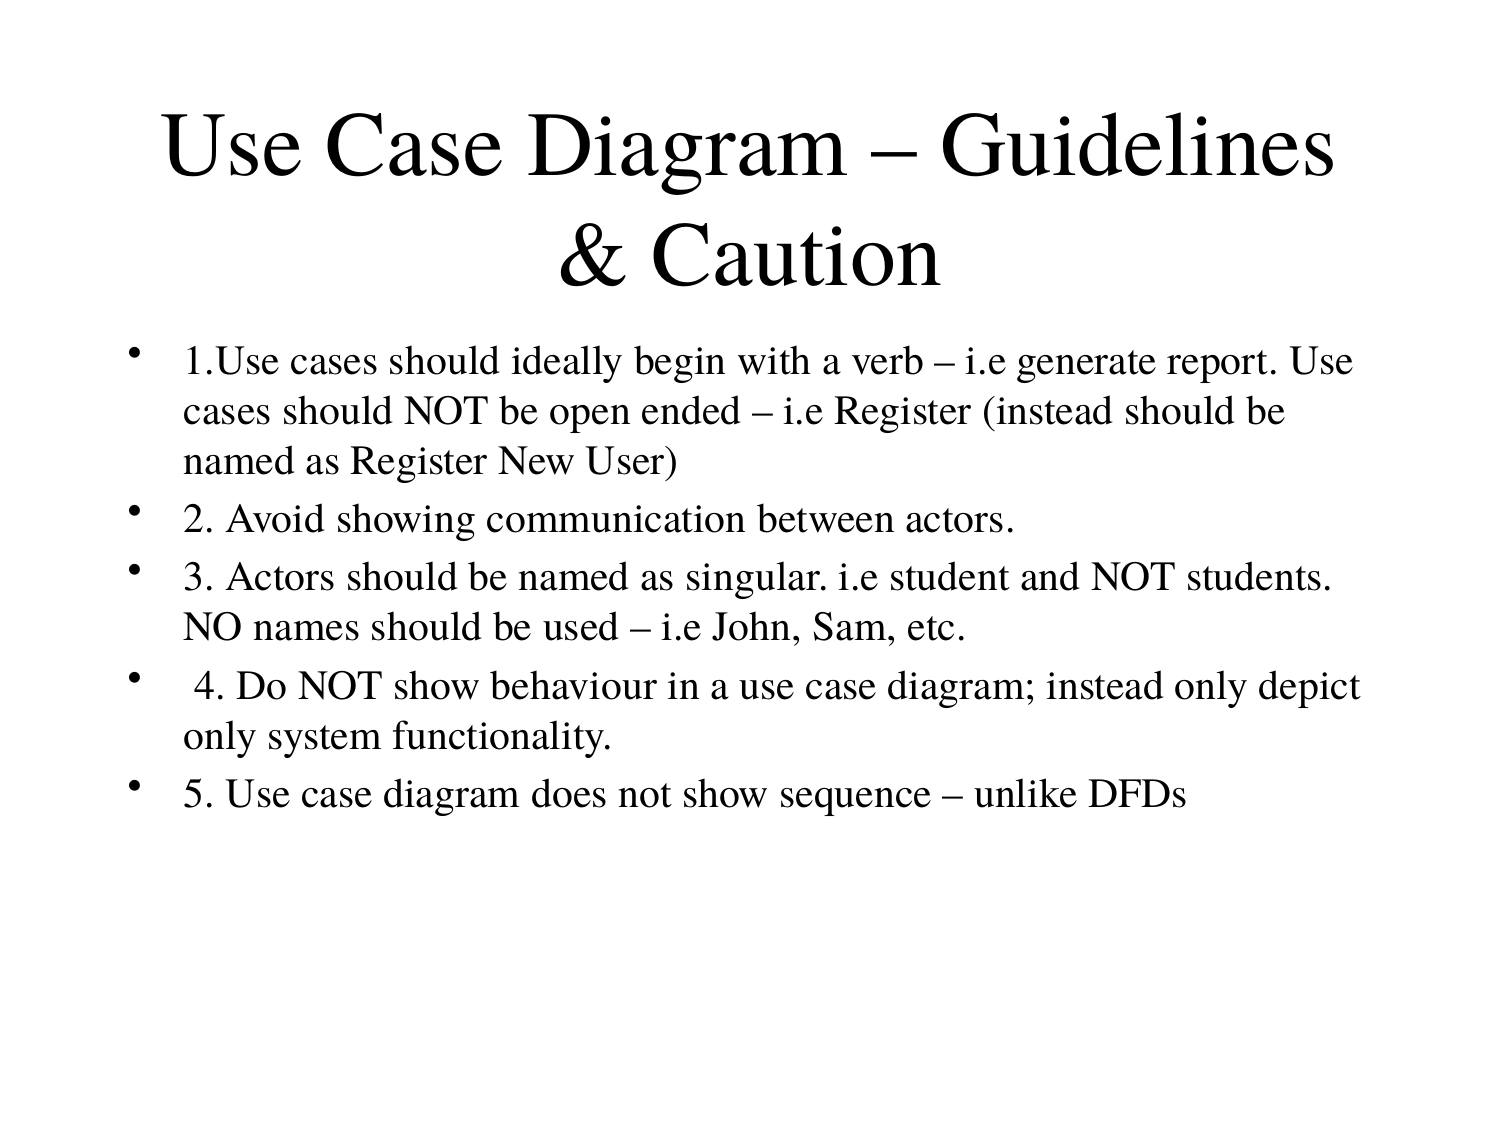

# Use Case Diagram – Guidelines & Caution
1.Use cases should ideally begin with a verb – i.e generate report. Use cases should NOT be open ended – i.e Register (instead should be named as Register New User)
2. Avoid showing communication between actors.
3. Actors should be named as singular. i.e student and NOT students. NO names should be used – i.e John, Sam, etc.
 4. Do NOT show behaviour in a use case diagram; instead only depict only system functionality.
5. Use case diagram does not show sequence – unlike DFDs